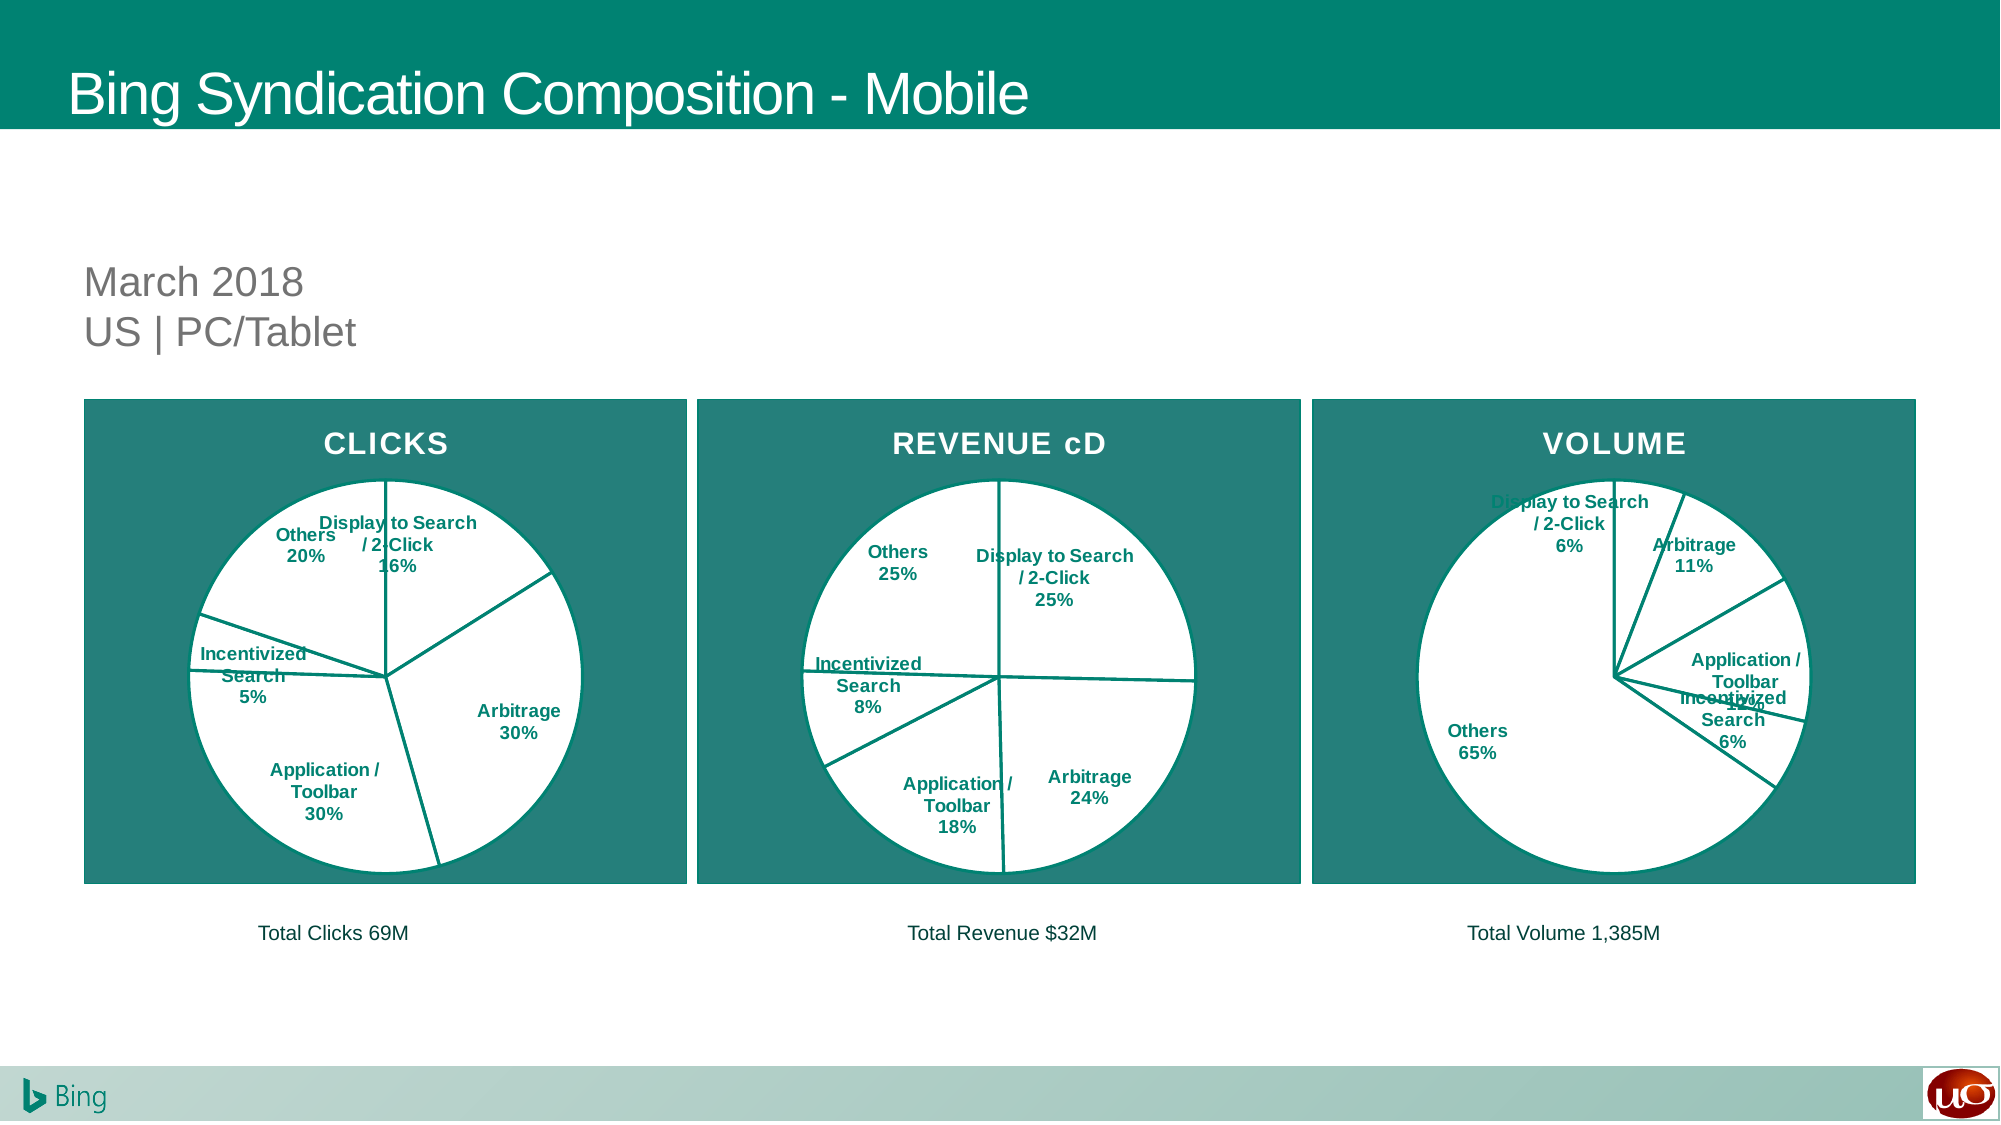

# Bing Syndication Composition - Mobile
March 2018
US | PC/Tablet

### Chart: CLICKS

| Category | Clicks |
|---|---|
| Display to Search / 2-Click | 11248513.0 |
| Arbitrage | 20649669.0 |
| Application / Toolbar | 20959712.0 |
| Incentivized Search | 3266398.0 |
| Others | 13858793.0 |

### Chart: REVENUE cD

| Category | Gross Revenue (CD) |
|---|---|
| Display to Search / 2-Click | 8113994.155818583 |
| Arbitrage | 7766822.652104054 |
| Application / Toolbar | 5700132.16020905 |
| Incentivized Search | 2581564.334457011 |
| Others | 7848947.848750198 |

### Chart: VOLUME

| Category | Search Result Page Views |
|---|---|
| Display to Search / 2-Click | 81126030.0 |
| Arbitrage | 150205028.0 |
| Application / Toolbar | 165813912.0 |
| Incentivized Search | 82046035.0 |
| Others | 906300494.0 |
Total Volume 1,385M
Total Revenue $32M
Total Clicks 69M